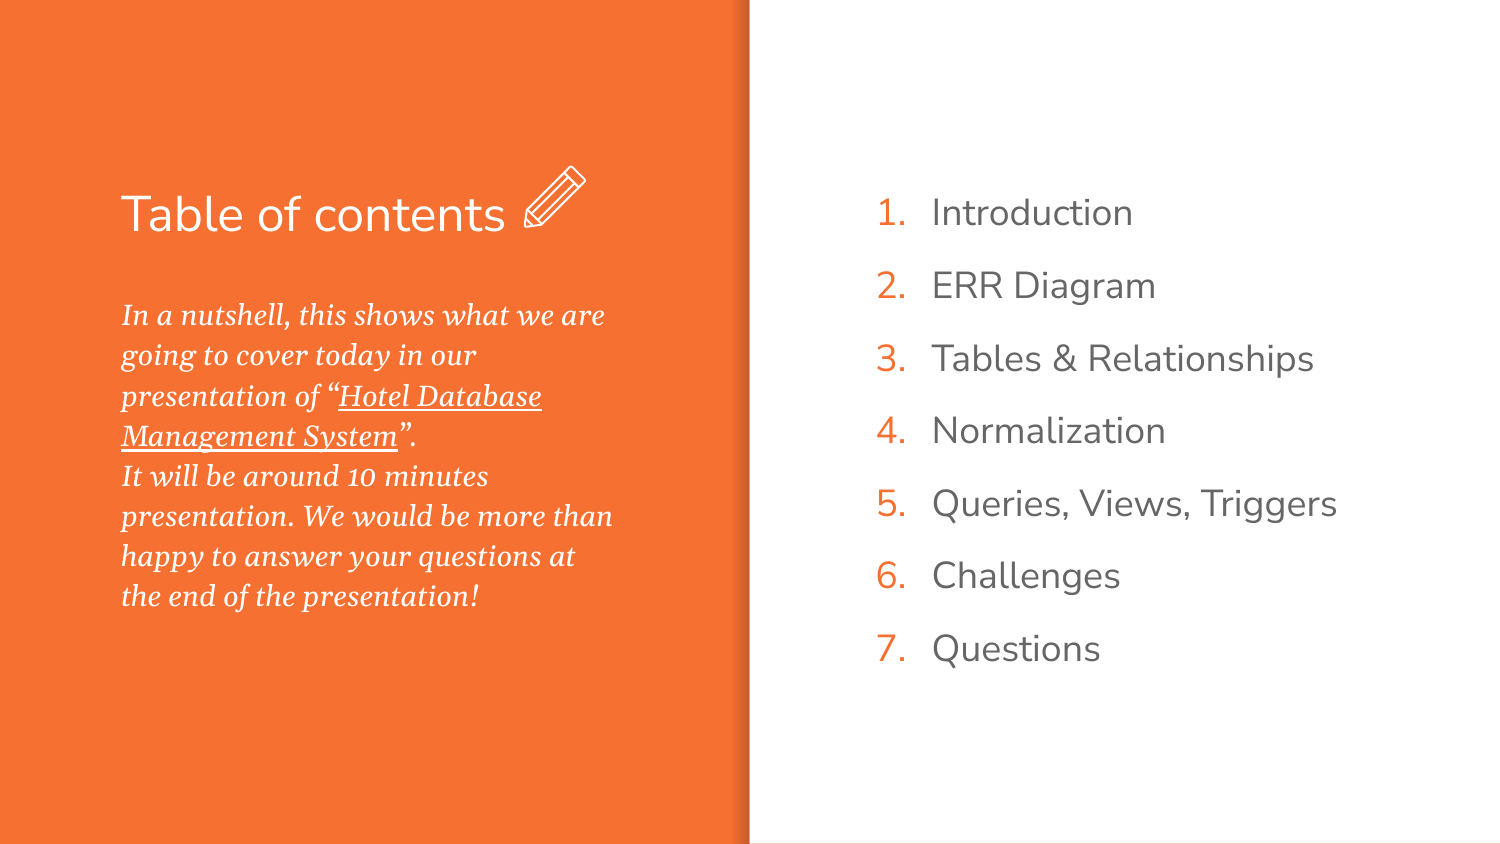

Introduction
ERR Diagram
Tables & Relationships
Normalization
Queries, Views, Triggers
Challenges
Questions
# Table of contents

In a nutshell, this shows what we are going to cover today in our presentation of “Hotel Database Management System”.
It will be around 10 minutes presentation. We would be more than happy to answer your questions at the end of the presentation!
2